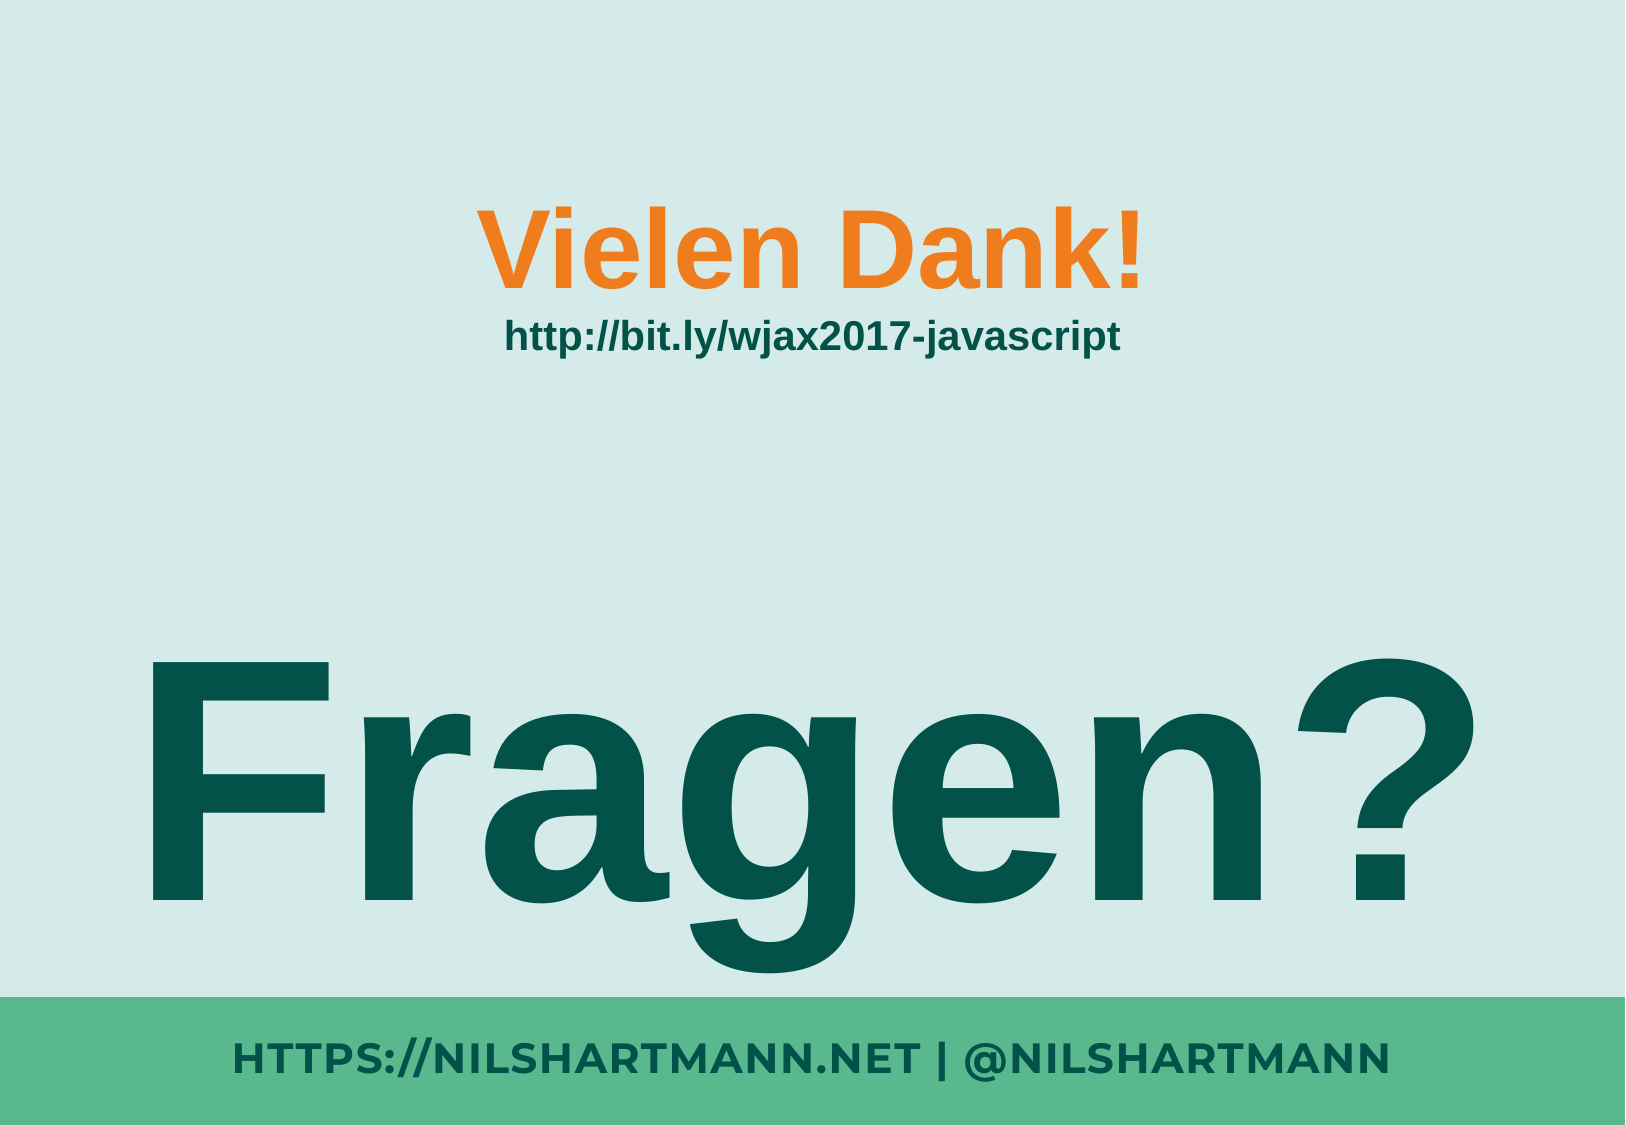

Vielen Dank!
http://bit.ly/wjax2017-javascript
Fragen?
# HTTPS://NILSHARTMANN.NET | @nilshartmann